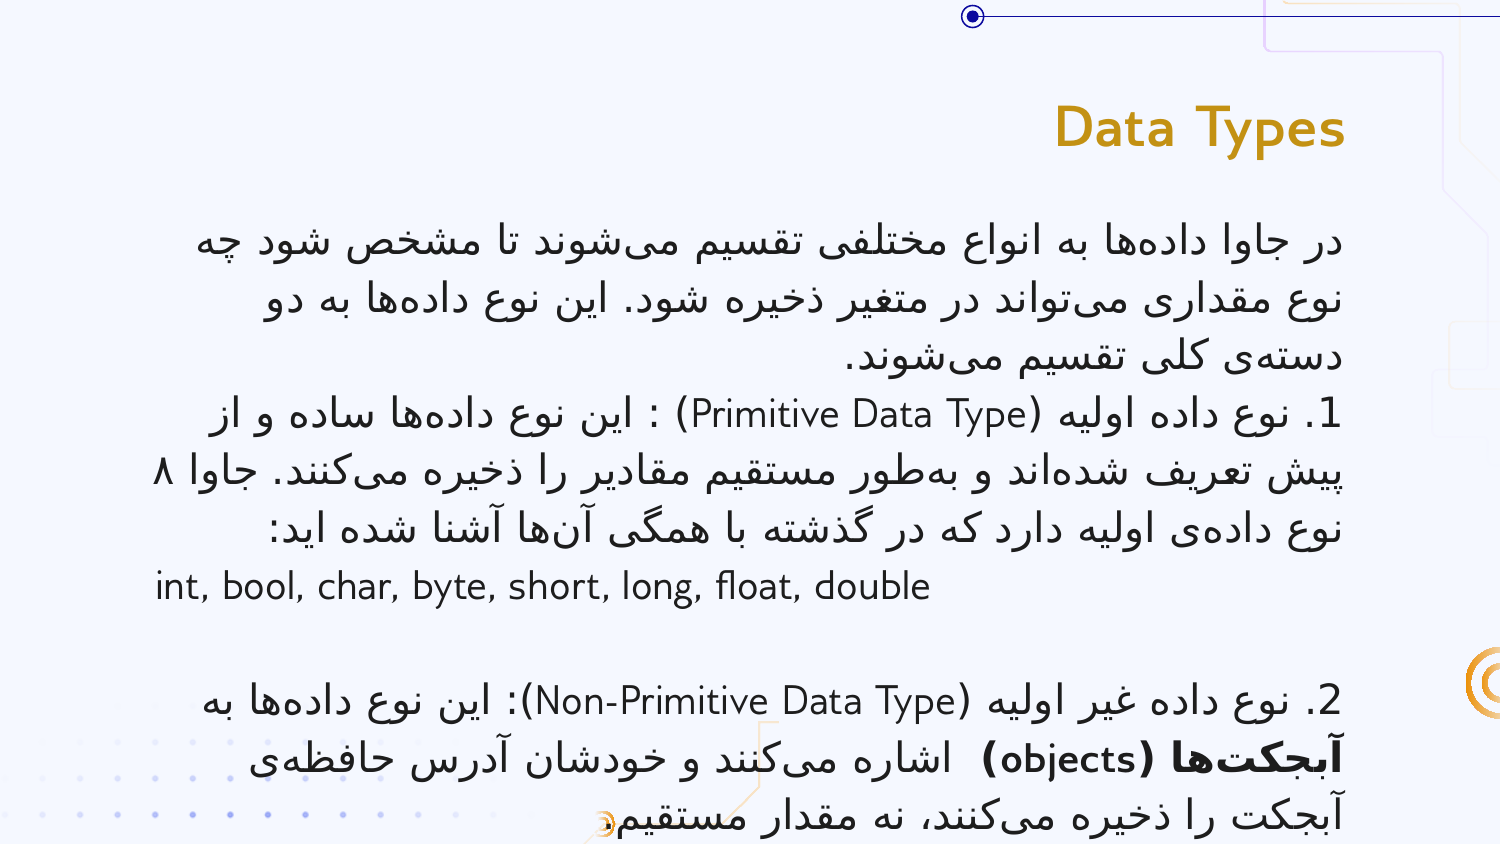

# Data Types
در جاوا داده‌ها به انواع مختلفی تقسیم می‌شوند تا مشخص شود چه نوع مقداری می‌تواند در متغیر ذخیره شود. این نوع داده‌ها به دو دسته‌ی کلی تقسیم می‌شوند.
1. نوع داده اولیه (Primitive Data Type) : این نوع داده‌ها ساده و از پیش تعریف شده‌اند و به‌طور مستقیم مقادیر را ذخیره می‌کنند. جاوا ۸ نوع داده‌ی اولیه دارد که در گذشته با همگی آن‌ها آشنا شده اید:
int, bool, char, byte, short, long, float, double

2. نوع داده غیر اولیه (Non-Primitive Data Type): این نوع داده‌ها به آبجکت‌ها (objects)  اشاره می‌کنند و خودشان آدرس حافظه‌ی آبجکت را ذخیره می‌کنند، نه مقدار مستقیم.